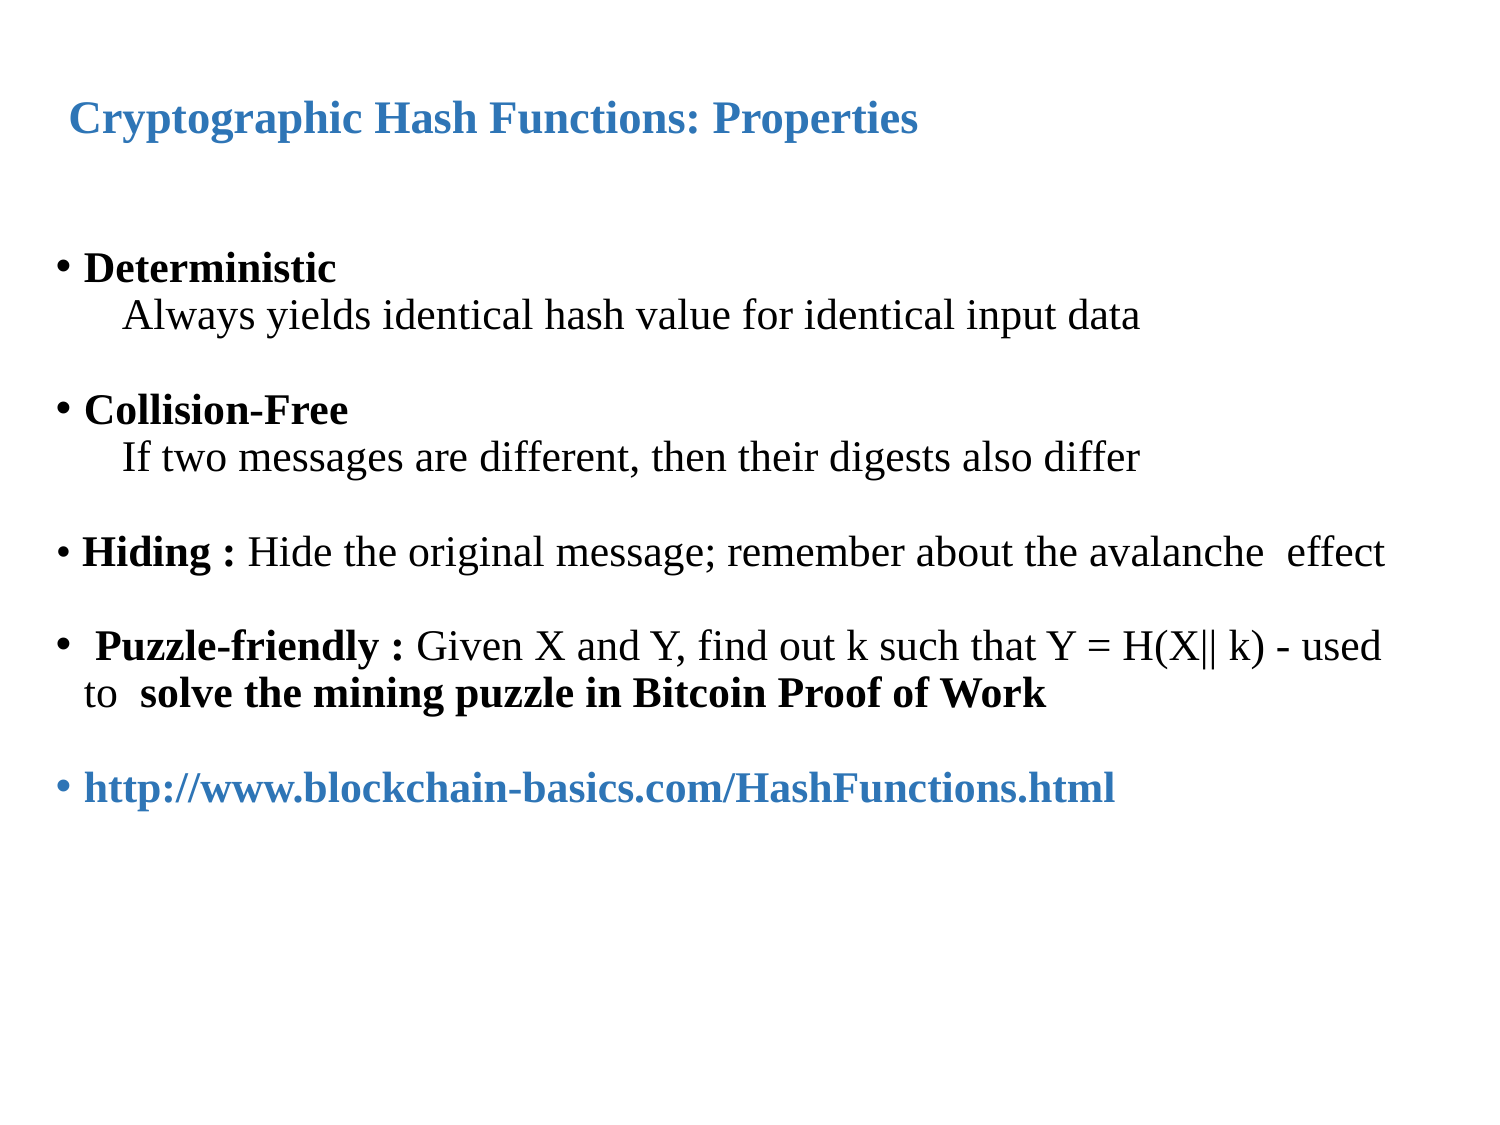

Cryptographic Hash Functions: Properties
Deterministic
      Always yields identical hash value for identical input data

Collision-Free
      If two messages are different, then their digests also differ

• Hiding : Hide the original message; remember about the avalanche  effect

 Puzzle-friendly : Given X and Y, find out k such that Y = H(X|| k) - used to  solve the mining puzzle in Bitcoin Proof of Work

http://www.blockchain-basics.com/HashFunctions.html